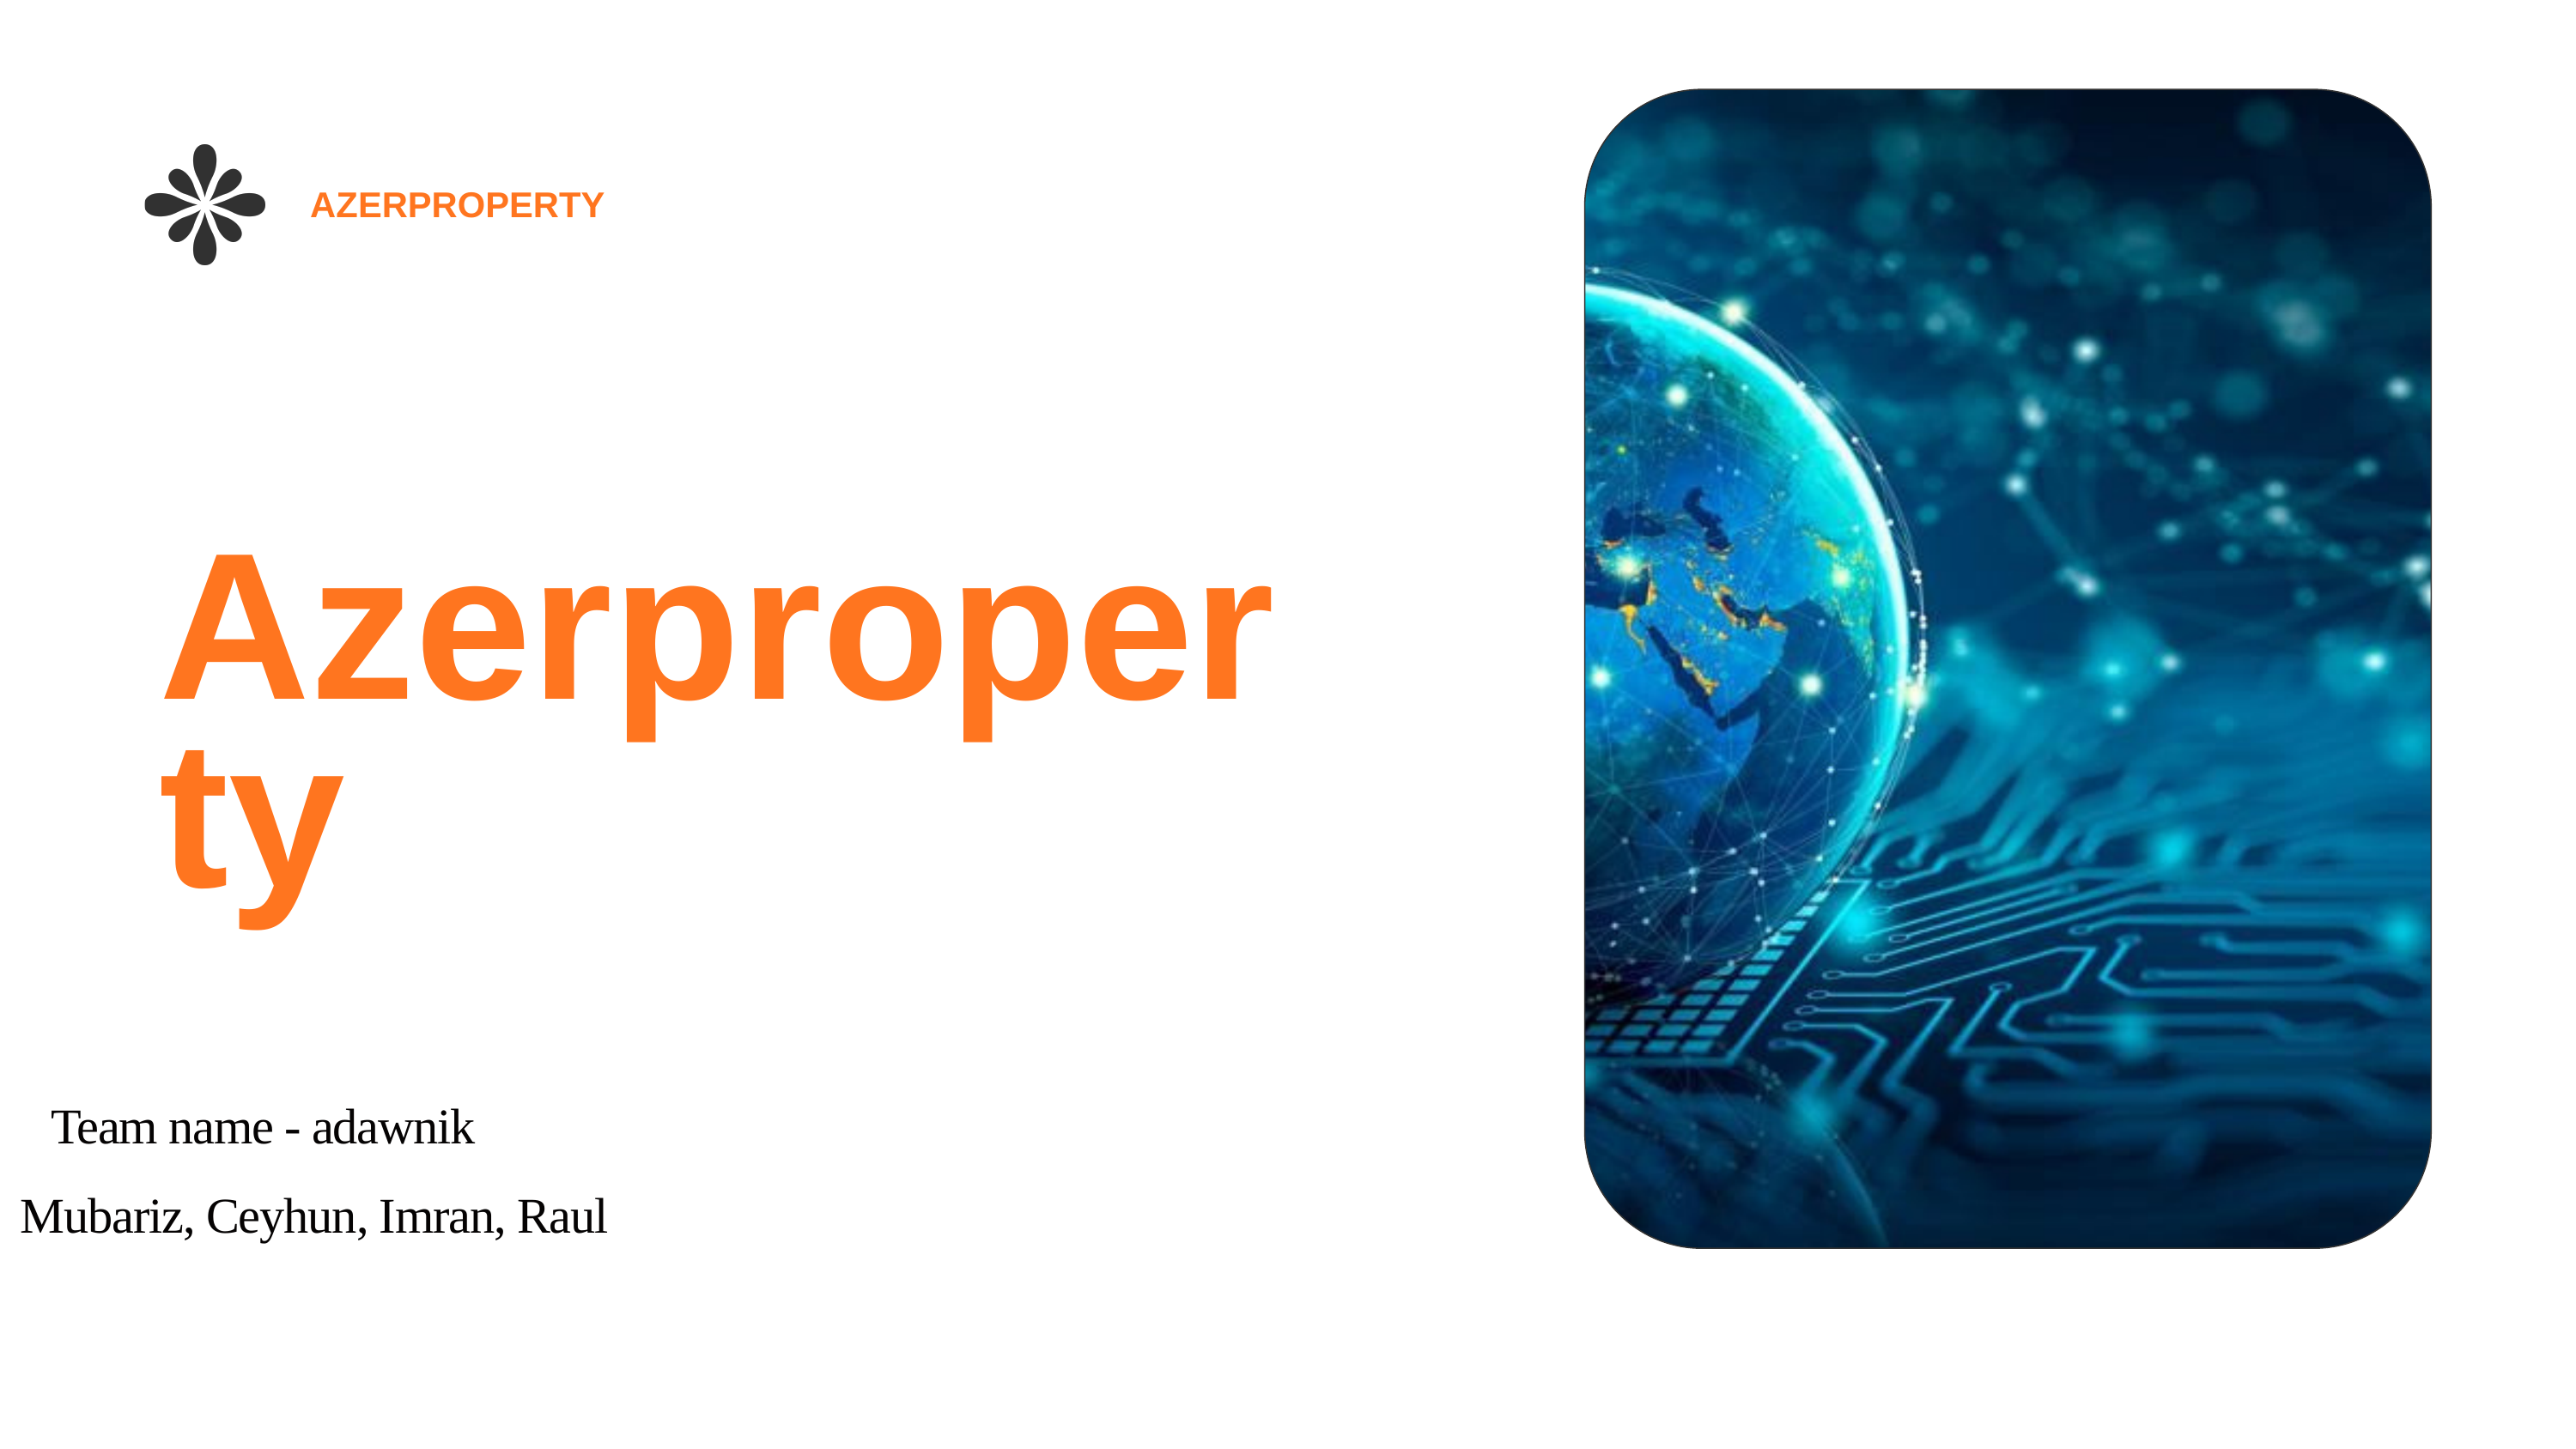

AZERPROPERTY
Azerproperty
Team name - adawnik
Mubariz, Ceyhun, Imran, Raul